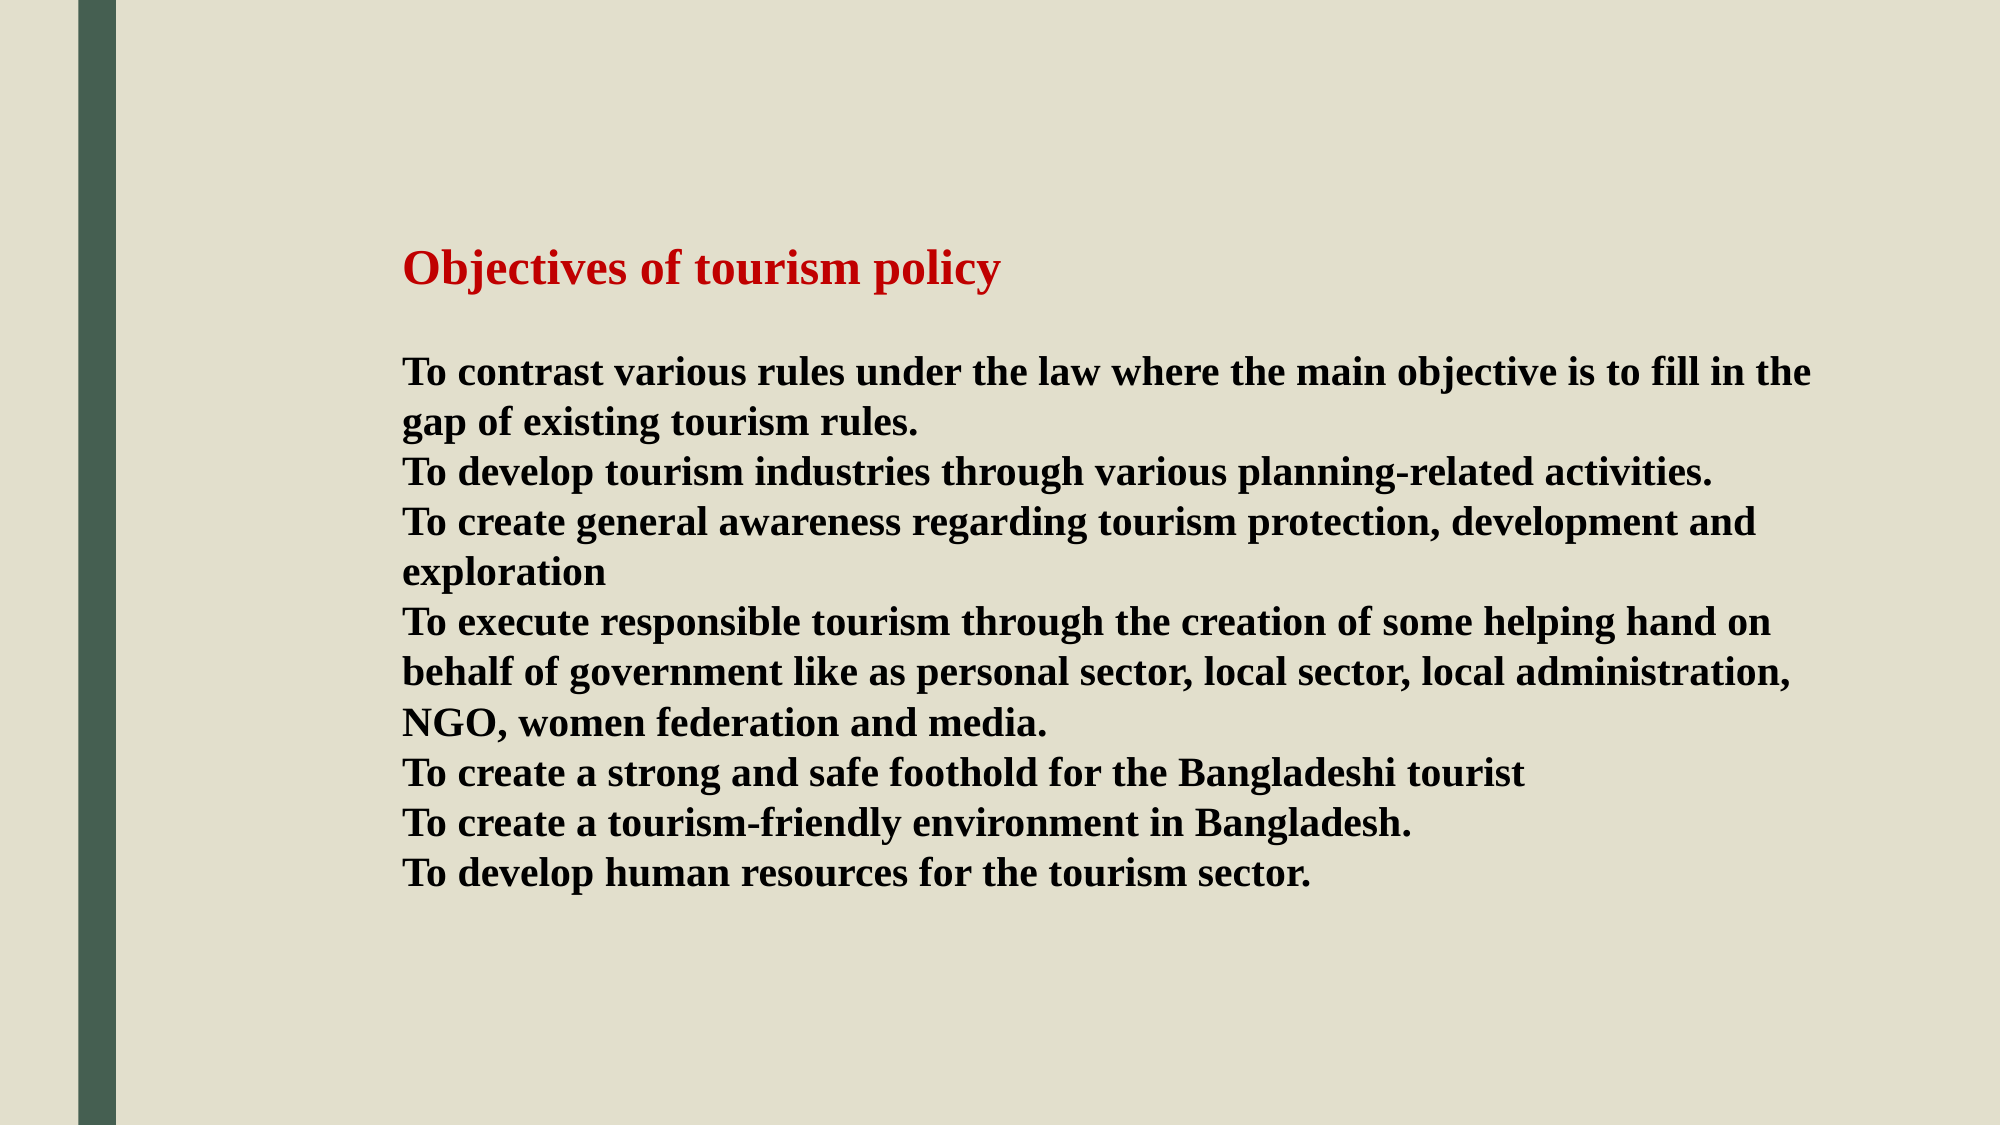

Objectives of tourism policy

To contrast various rules under the law where the main objective is to fill in the gap of existing tourism rules.
To develop tourism industries through various planning-related activities.
To create general awareness regarding tourism protection, development and exploration
To execute responsible tourism through the creation of some helping hand on behalf of government like as personal sector, local sector, local administration, NGO, women federation and media.
To create a strong and safe foothold for the Bangladeshi tourist
To create a tourism-friendly environment in Bangladesh.
To develop human resources for the tourism sector.